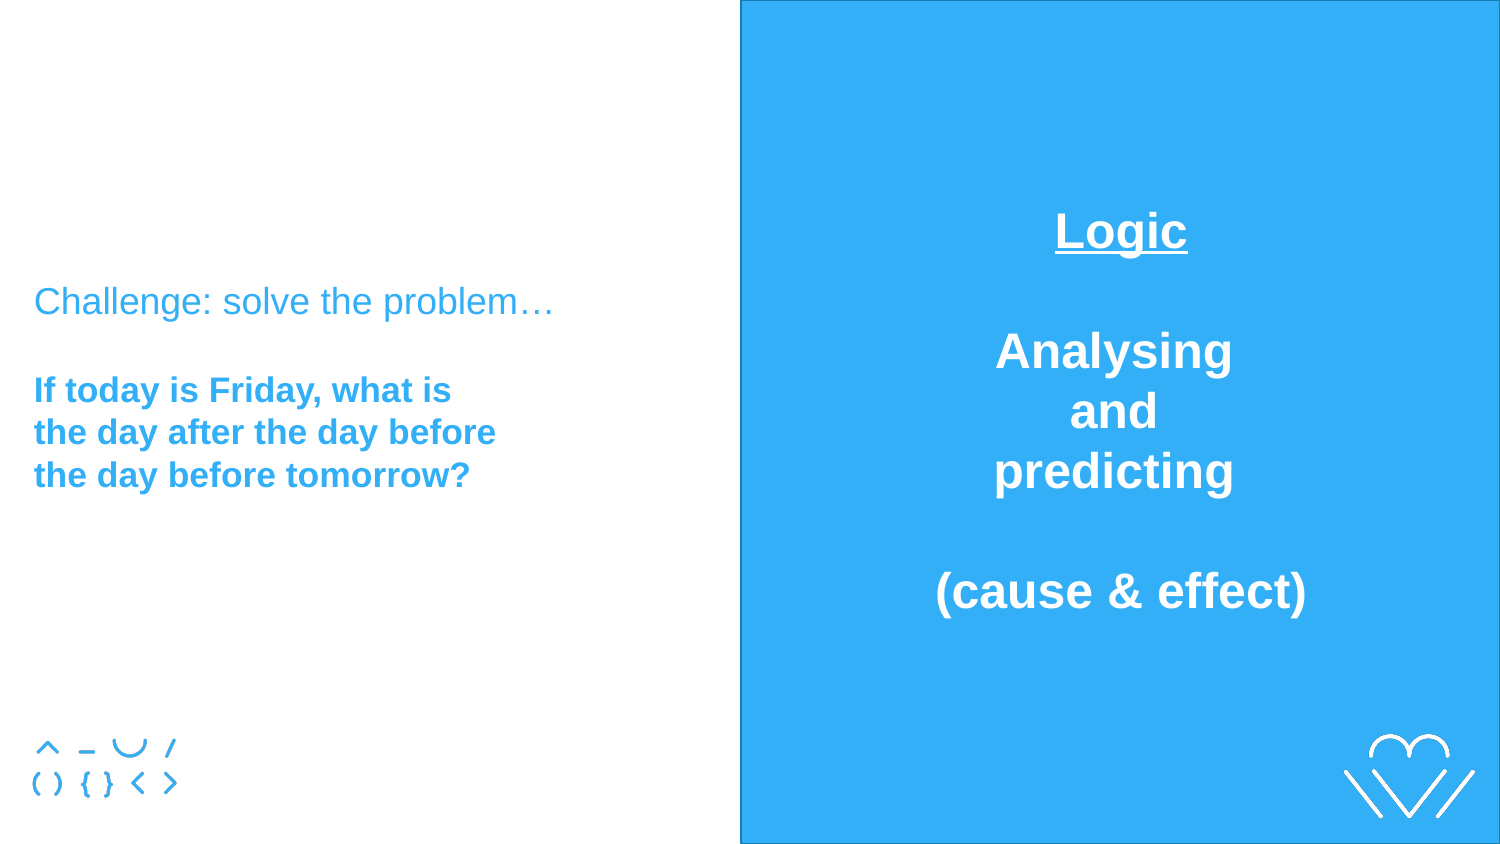

Logic

Analysing
and
predicting
(cause & effect)
Challenge: solve the problem…

If today is Friday, what is
the day after the day before
the day before tomorrow?